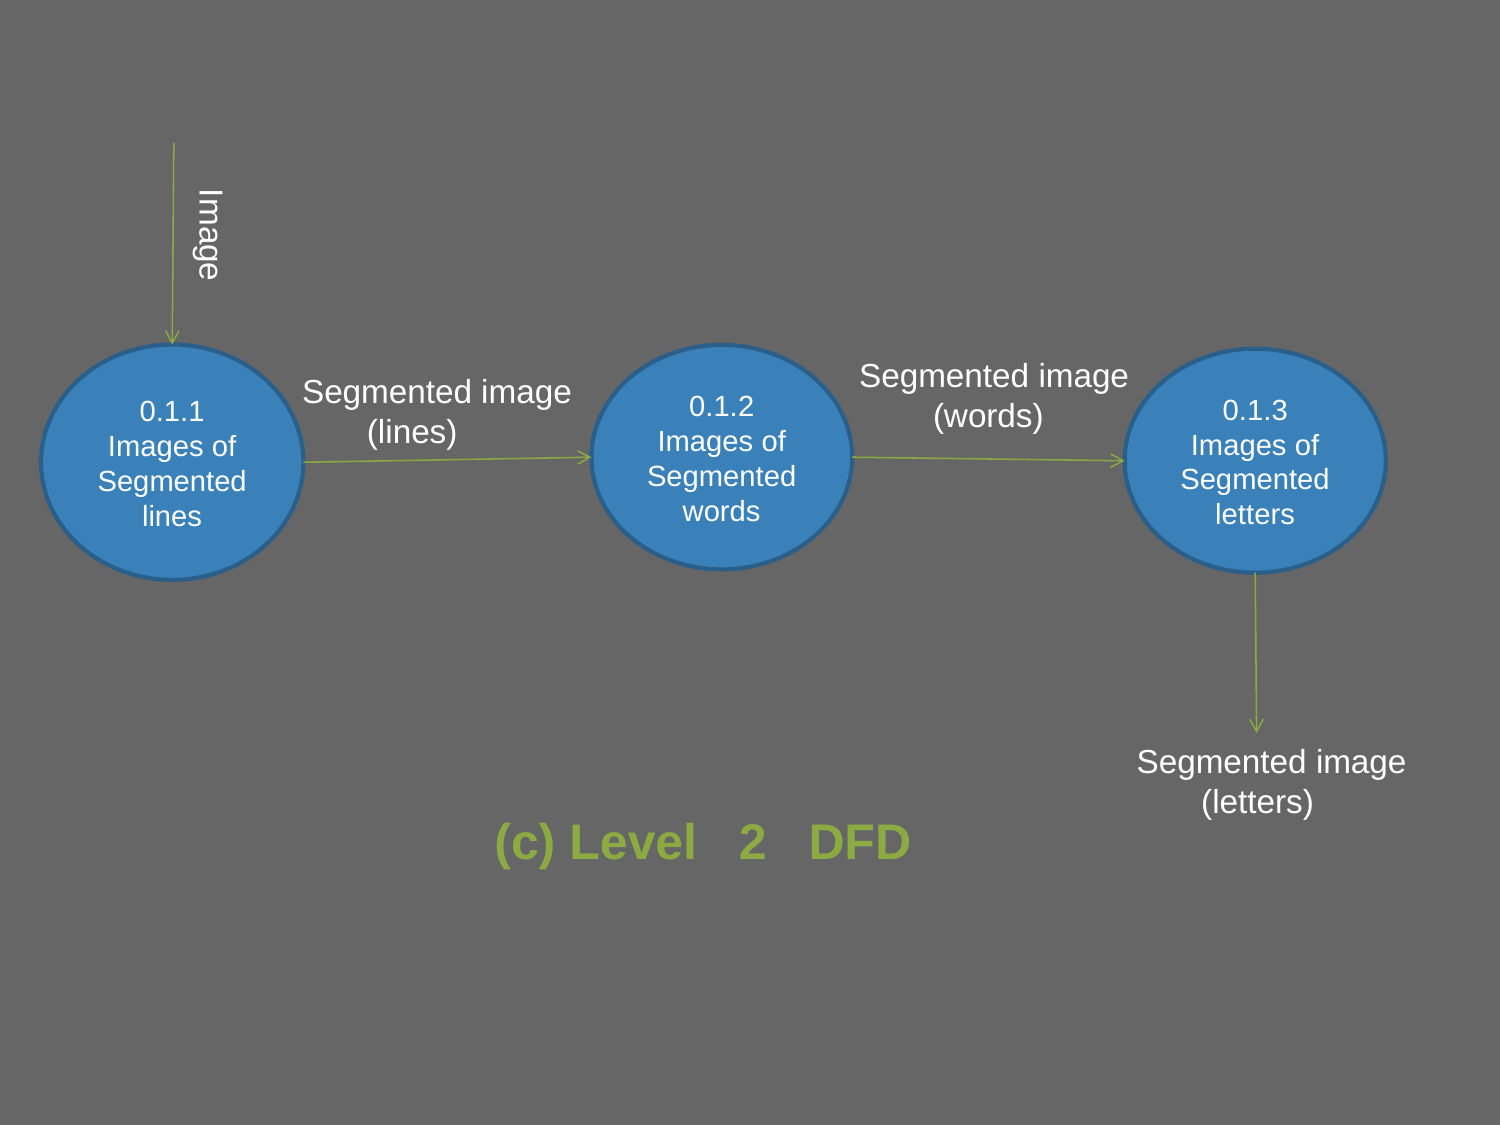

Image
0.1.1
Images of
Segmented lines
0.1.2
Images of
Segmented
words
Segmented image
        (words)

0.1.3
Images of
Segmented
letters
Segmented image
       (lines)
    Segmented image
           (letters)
(c) Level   2   DFD